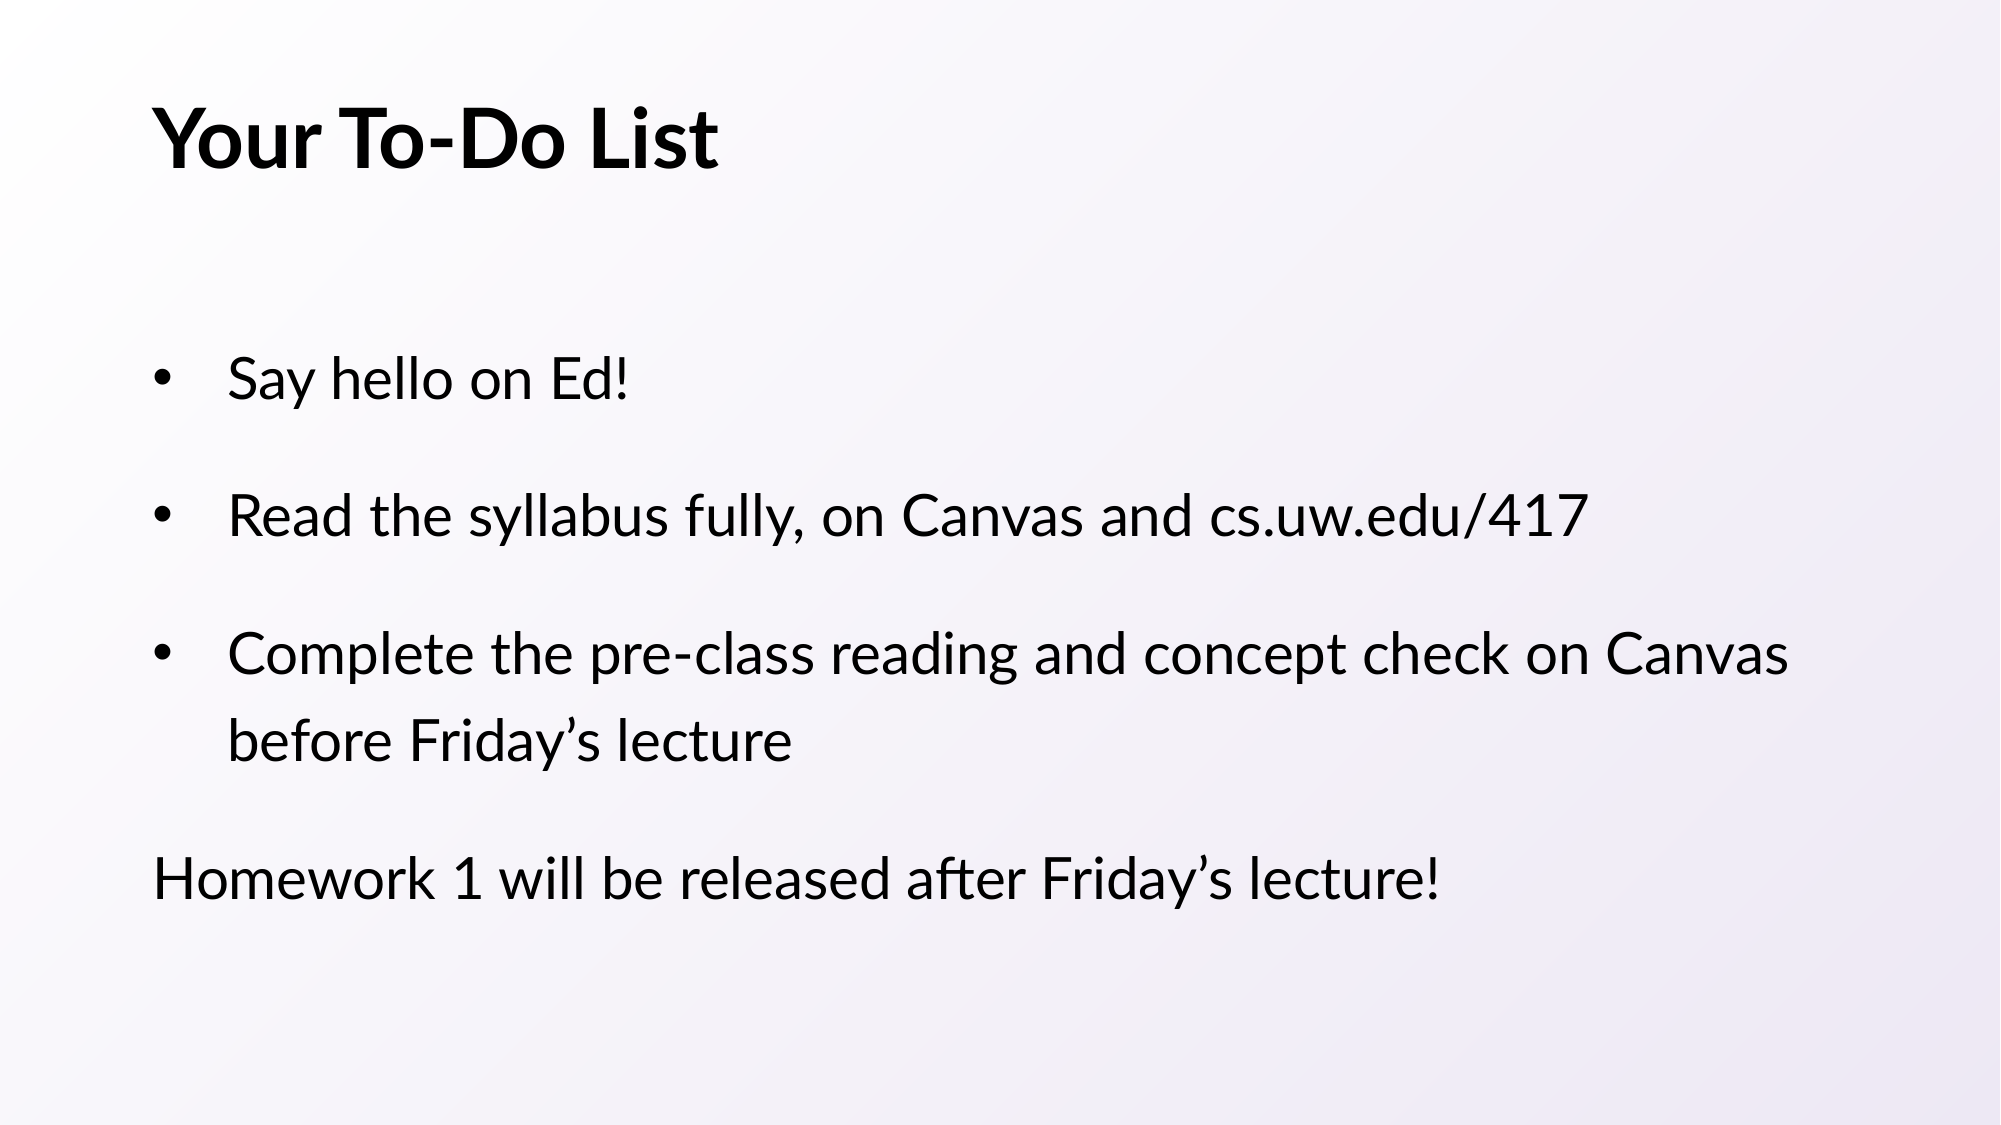

# Your To-Do List
Say hello on Ed!
Read the syllabus fully, on Canvas and cs.uw.edu/417
Complete the pre-class reading and concept check on Canvas before Friday’s lecture
Homework 1 will be released after Friday’s lecture!